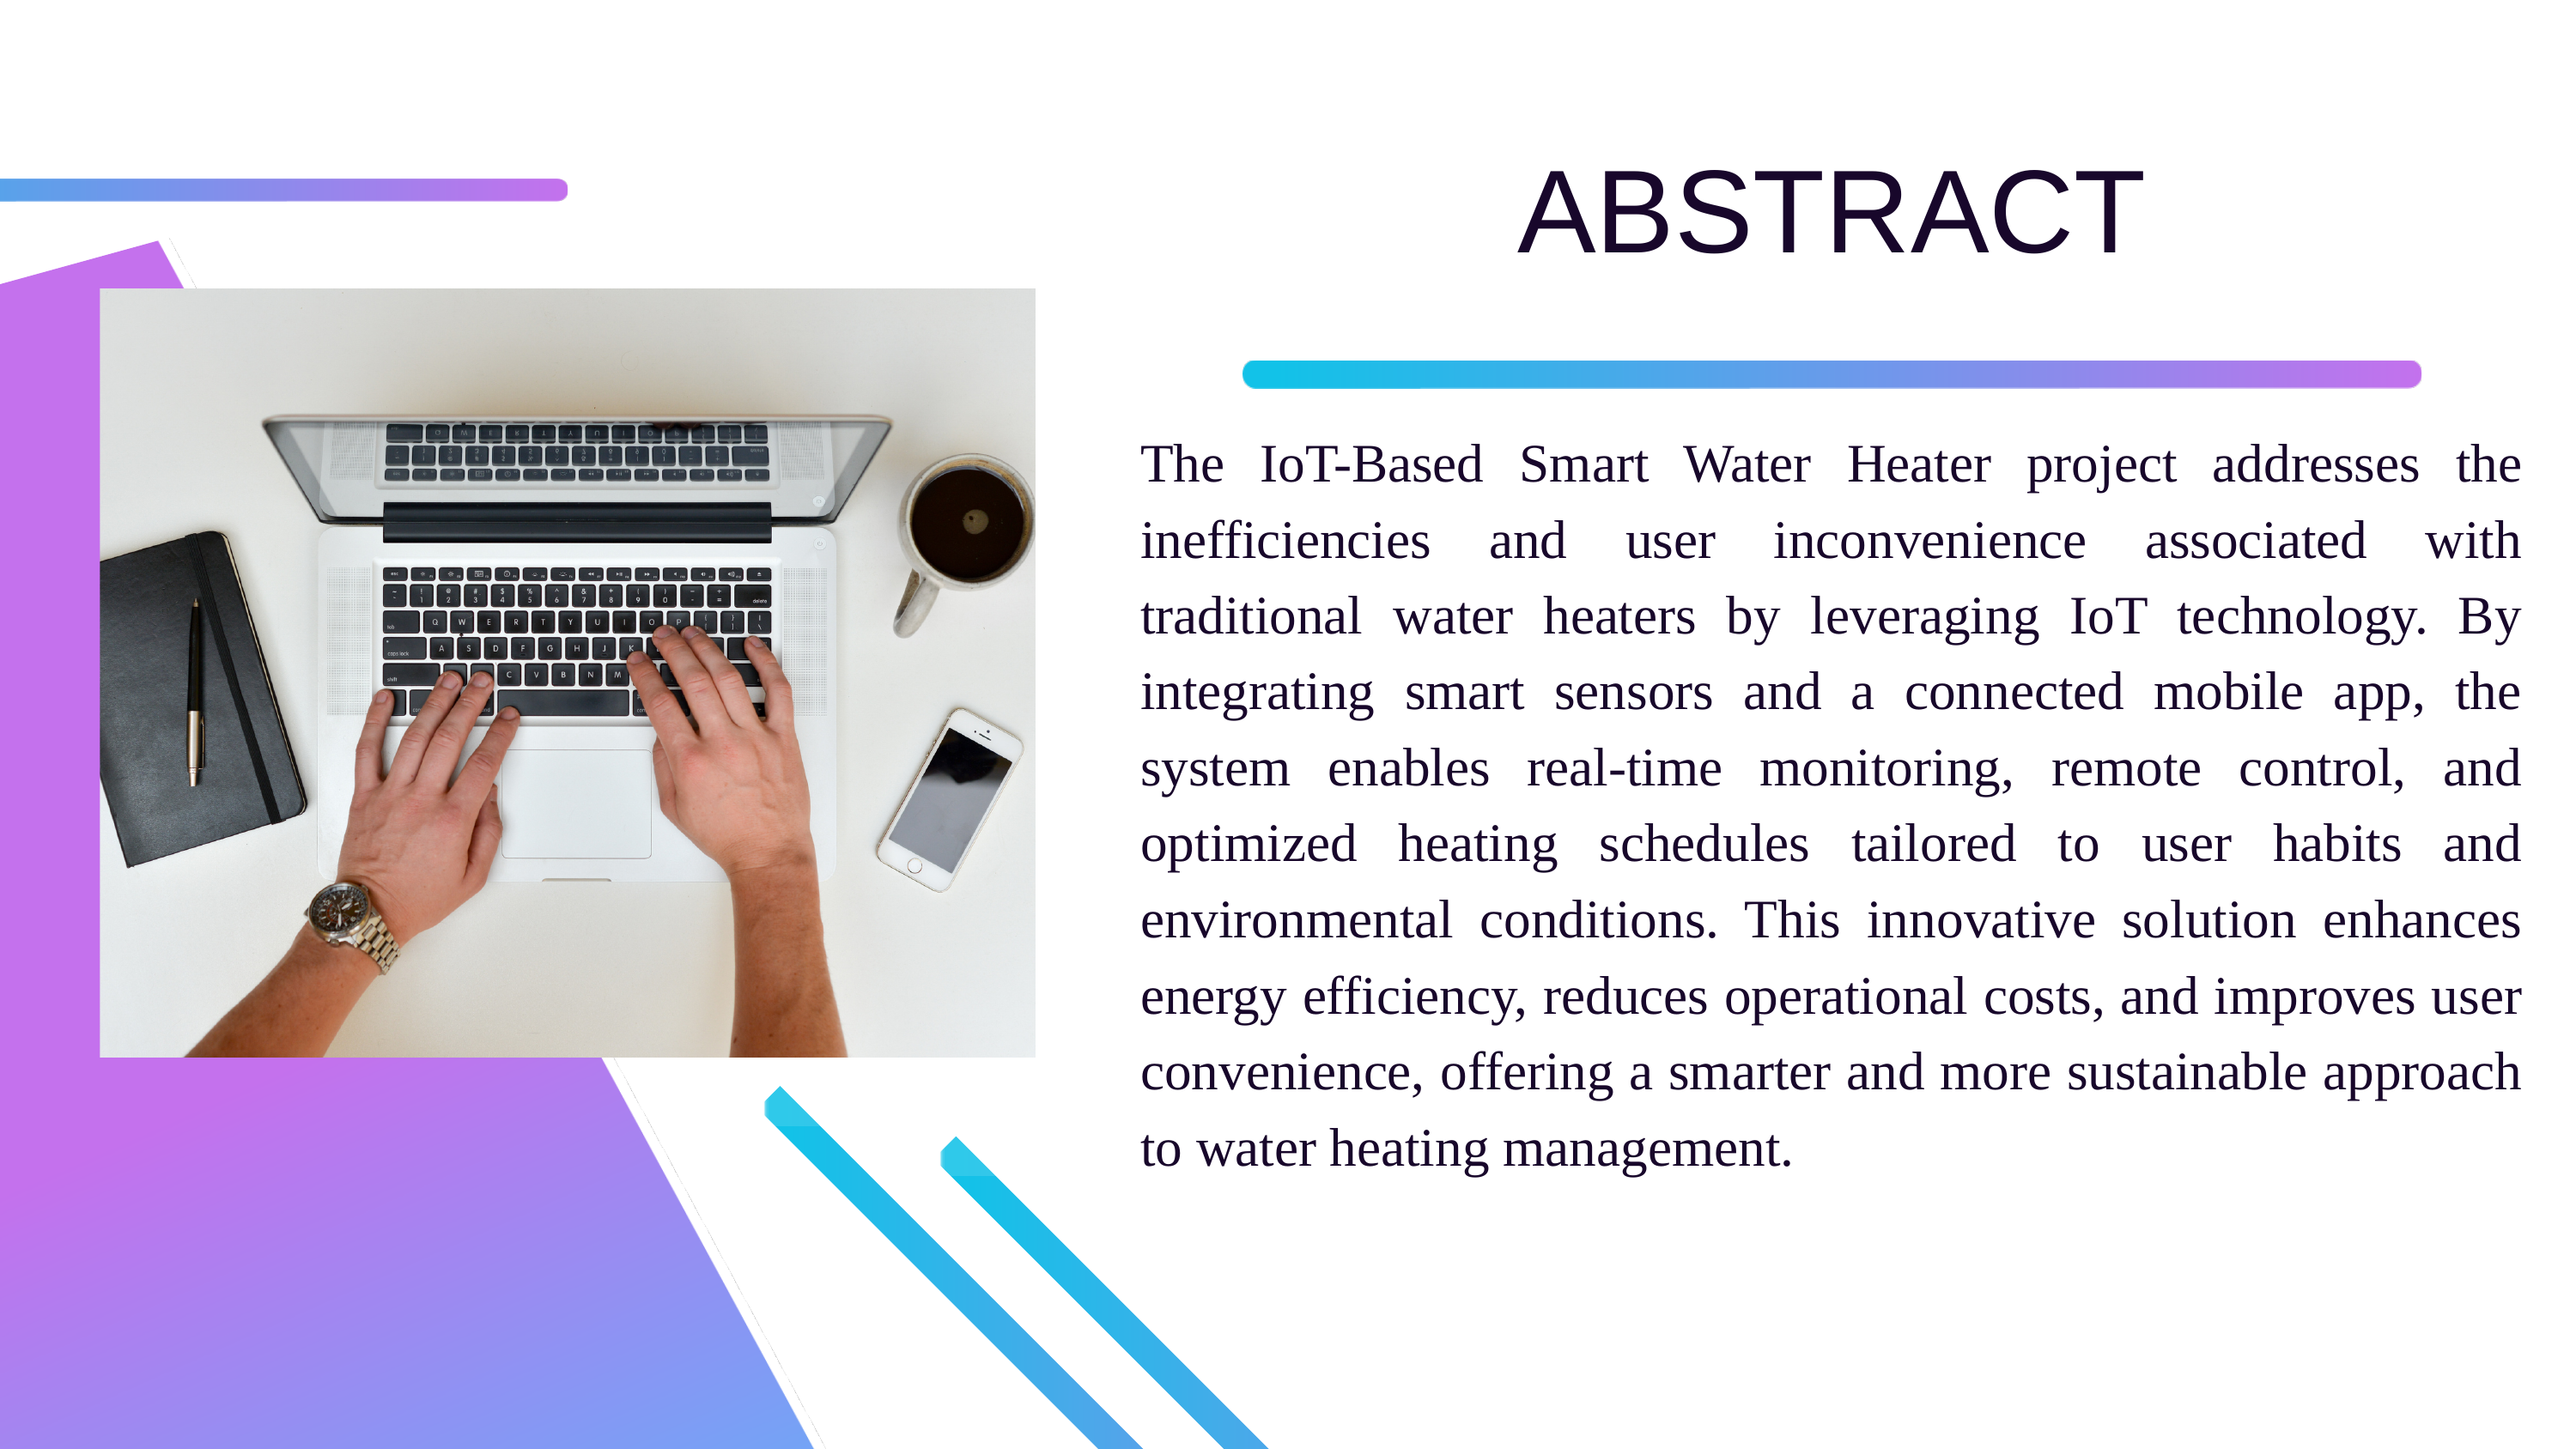

ABSTRACT

The IoT-Based Smart Water Heater project addresses the inefficiencies and user inconvenience associated with traditional water heaters by leveraging IoT technology. By integrating smart sensors and a connected mobile app, the system enables real-time monitoring, remote control, and optimized heating schedules tailored to user habits and environmental conditions. This innovative solution enhances energy efficiency, reduces operational costs, and improves user convenience, offering a smarter and more sustainable approach to water heating management.